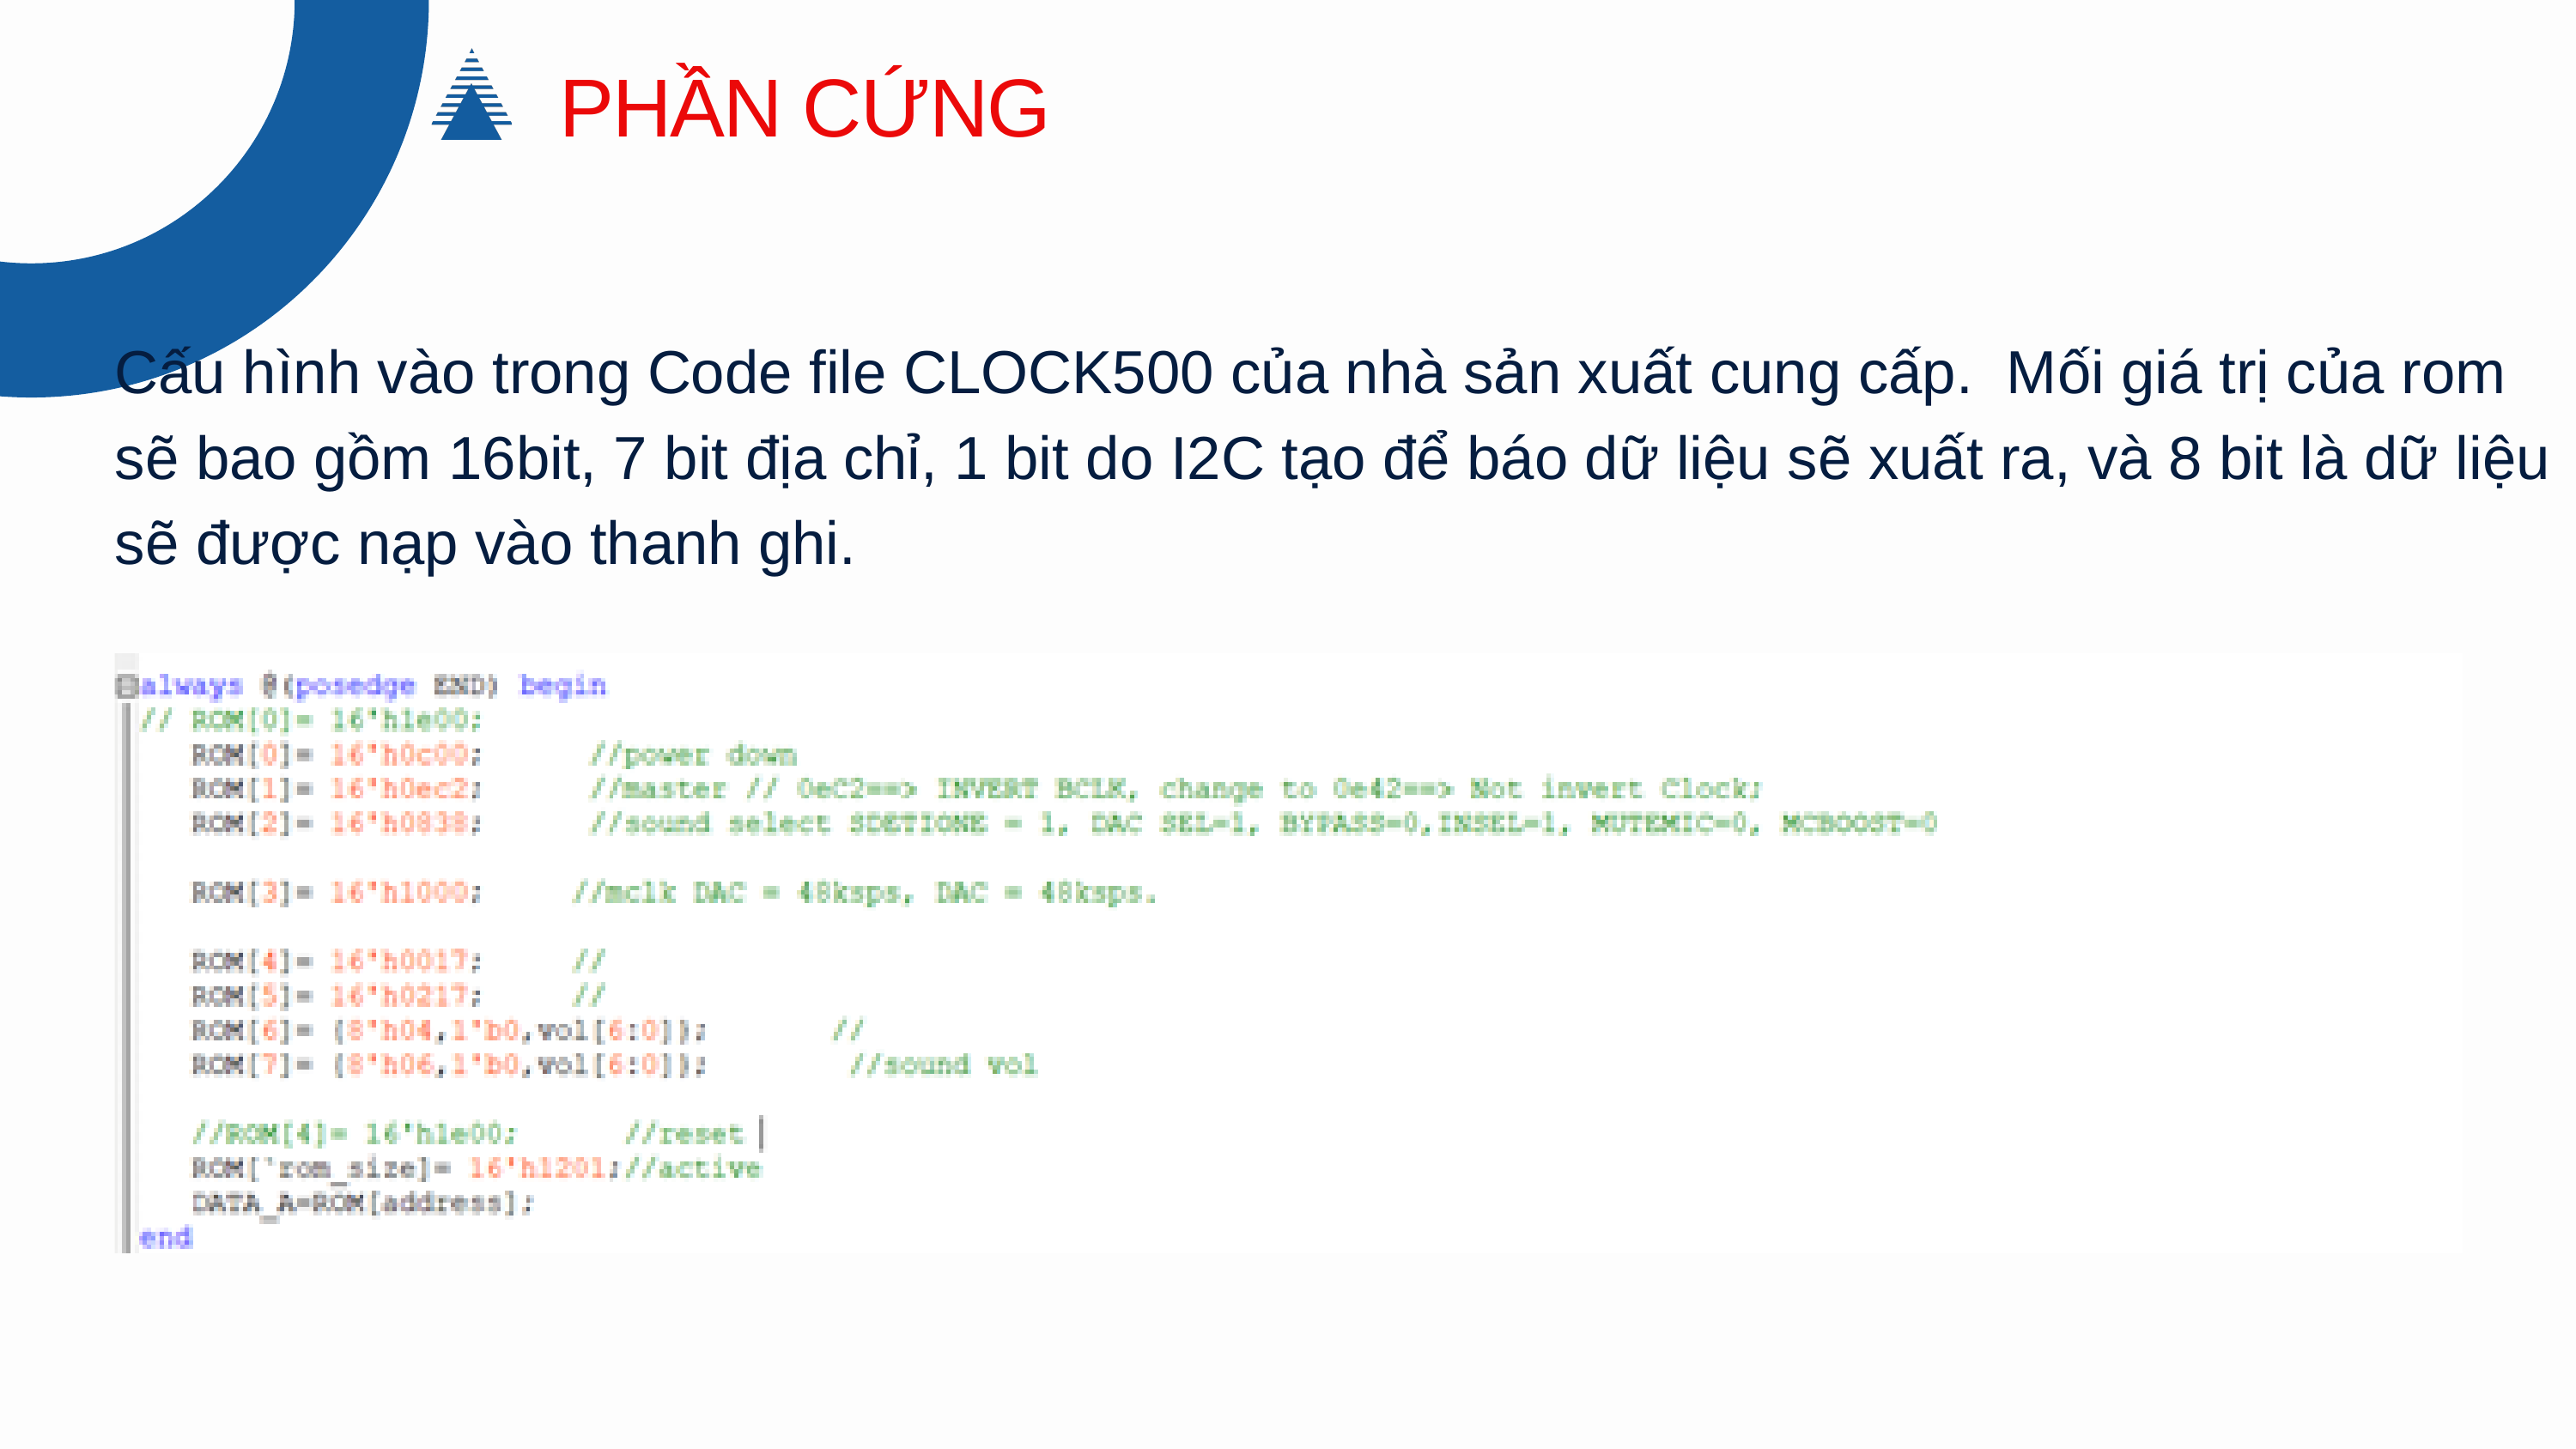

PHẦN CỨNG

Cấu hình vào trong Code file CLOCK500 của nhà sản xuất cung cấp.  Mối giá trị của rom sẽ bao gồm 16bit, 7 bit địa chỉ, 1 bit do I2C tạo để báo dữ liệu sẽ xuất ra, và 8 bit là dữ liệu sẽ được nạp vào thanh ghi.